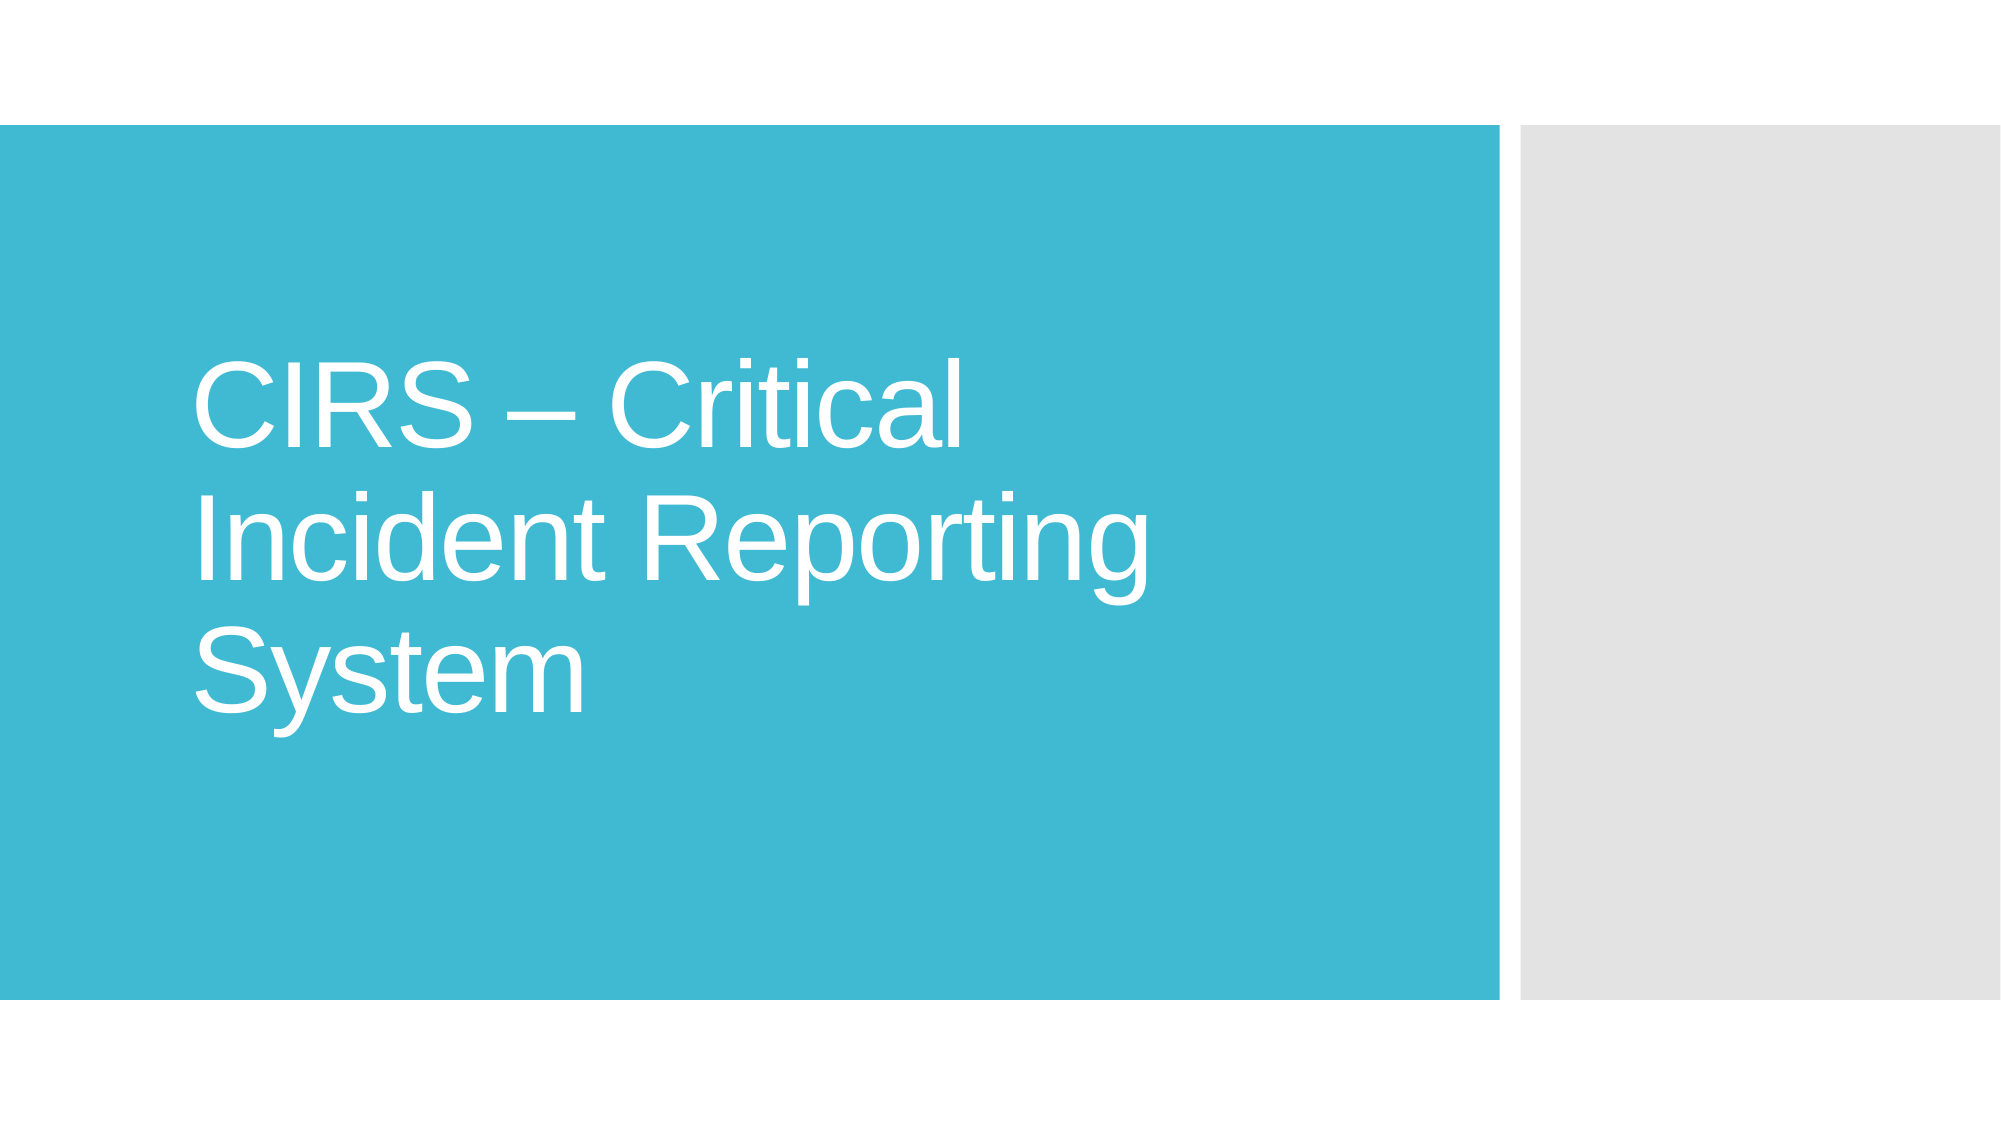

# CIRS – Critical Incident Reporting System